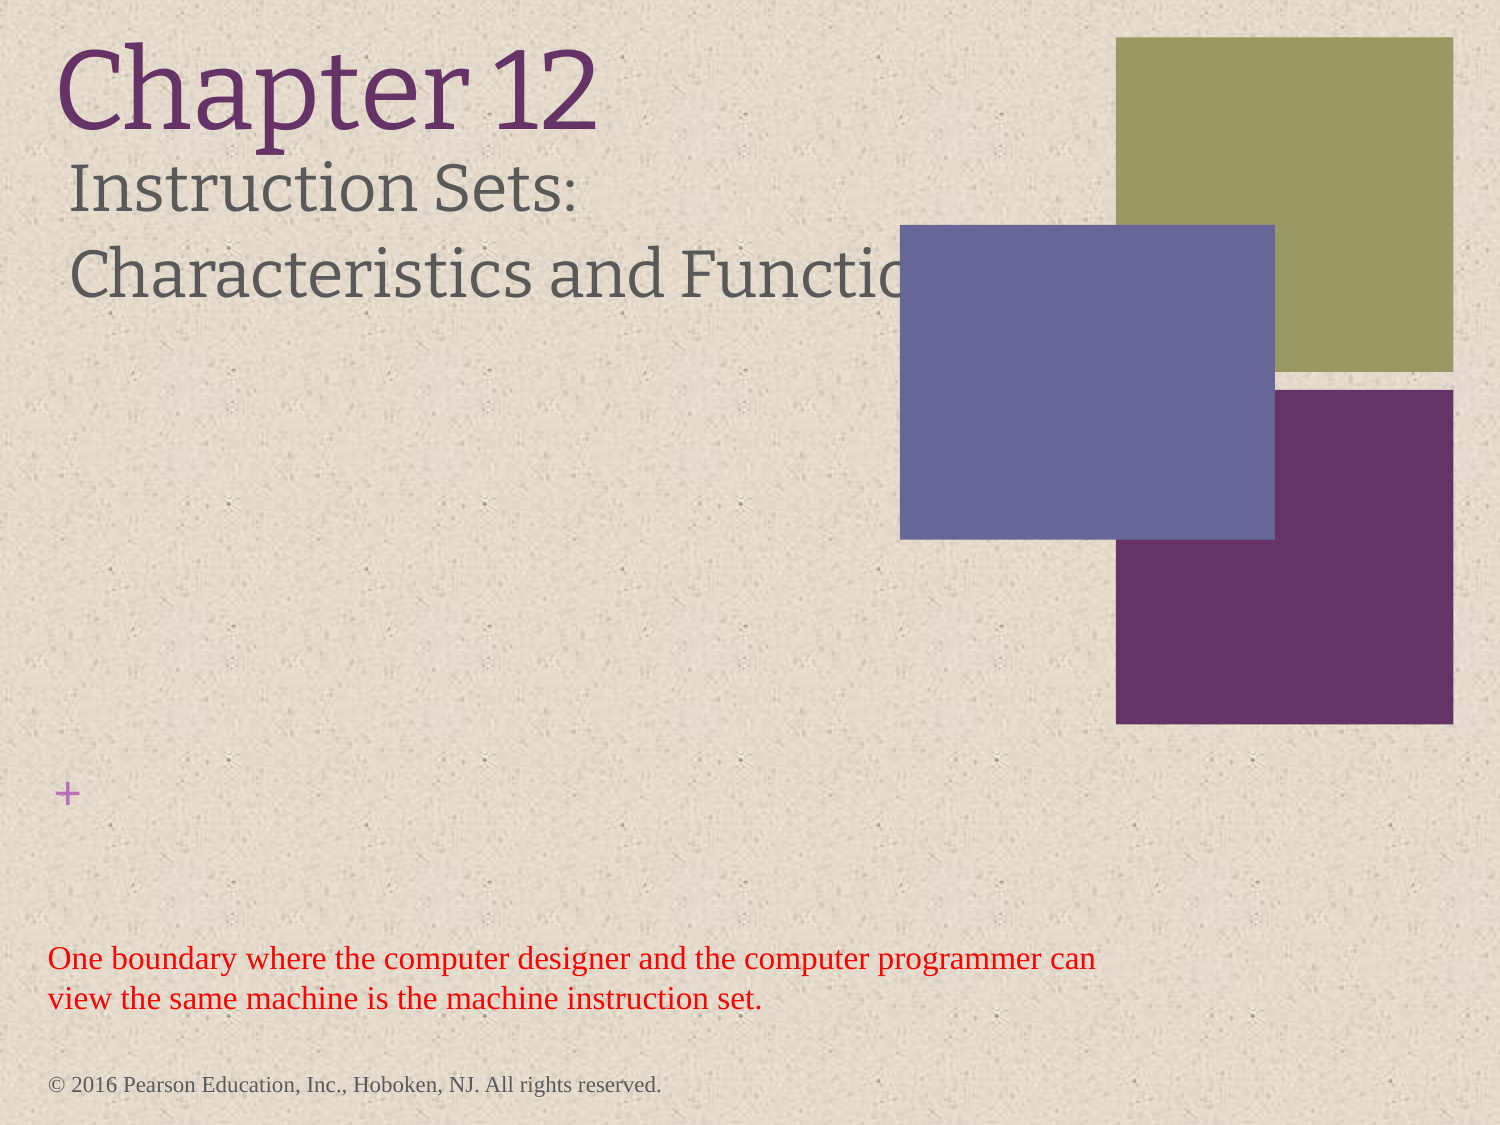

# Chapter 12
Instruction Sets:
Characteristics and Functions

One boundary where the computer designer and the computer programmer can view the same machine is the machine instruction set.
© 2016 Pearson Education, Inc., Hoboken, NJ. All rights reserved.